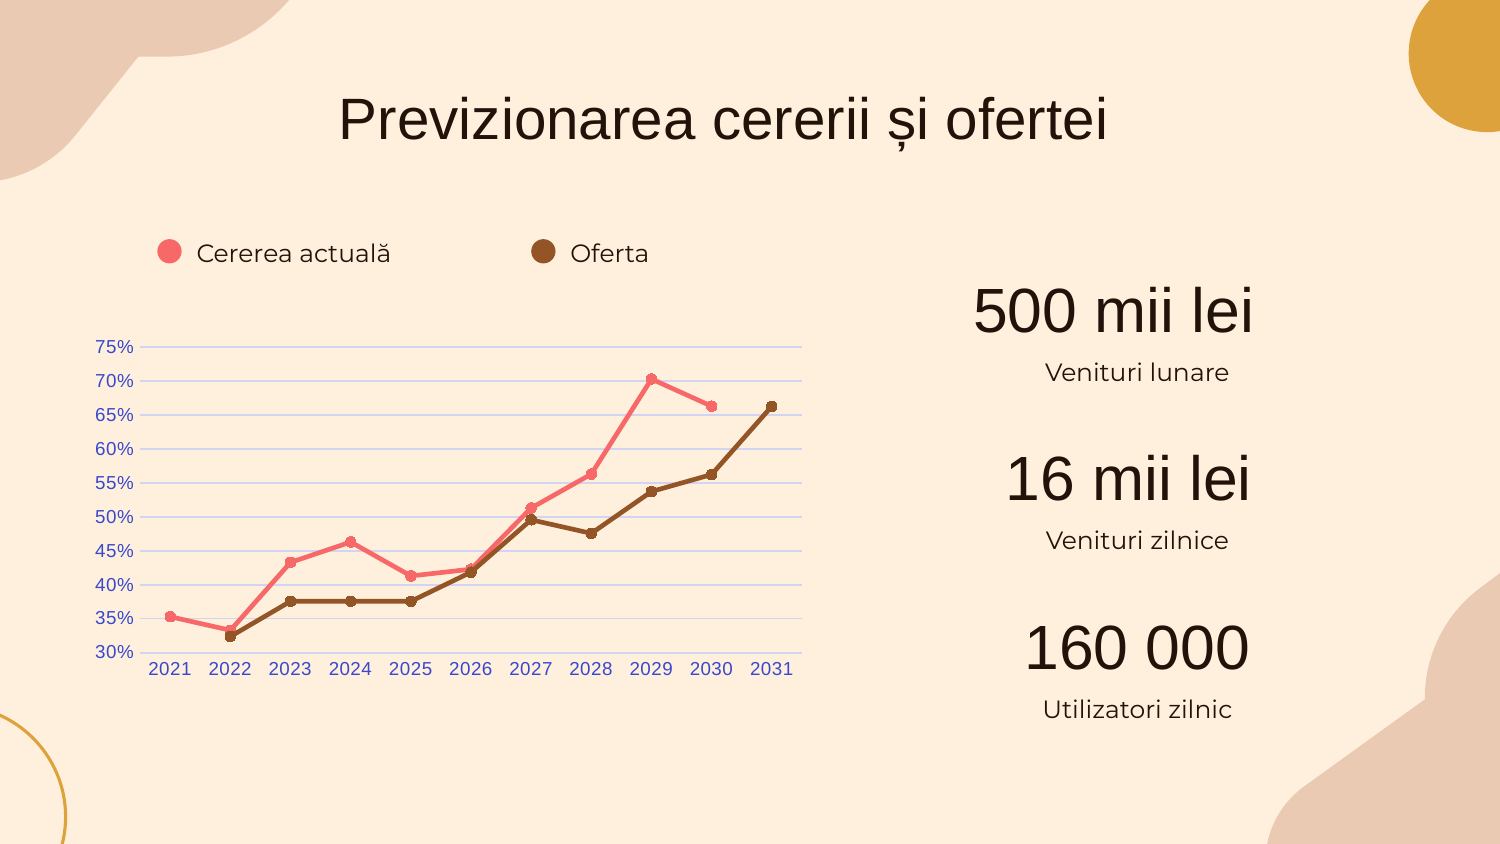

# Previzionarea cererii și ofertei
Cererea actuală
Oferta

500 mii lei

### Chart

| Category | Cererea actuală pt. anul  t | Oferta previzionată pt. anul  t |
|---|---|---|
| 2021 | 0.353 | None |
| 2022 | 0.333 | 0.3239 |
| 2023 | 0.433 | 0.3757 |
| 2024 | 0.463 | 0.3757 |
| 2025 | 0.413 | 0.3757 |
| 2026 | 0.423 | 0.4185 |
| 2027 | 0.513 | 0.4957 |
| 2028 | 0.563 | 0.4757 |
| 2029 | 0.703 | 0.5374 |
| 2030 | 0.663 | 0.5624 |
| 2031 | None | 0.6628 |
Venituri lunare
16 mii lei
Venituri zilnice
160 000
Utilizatori zilnic